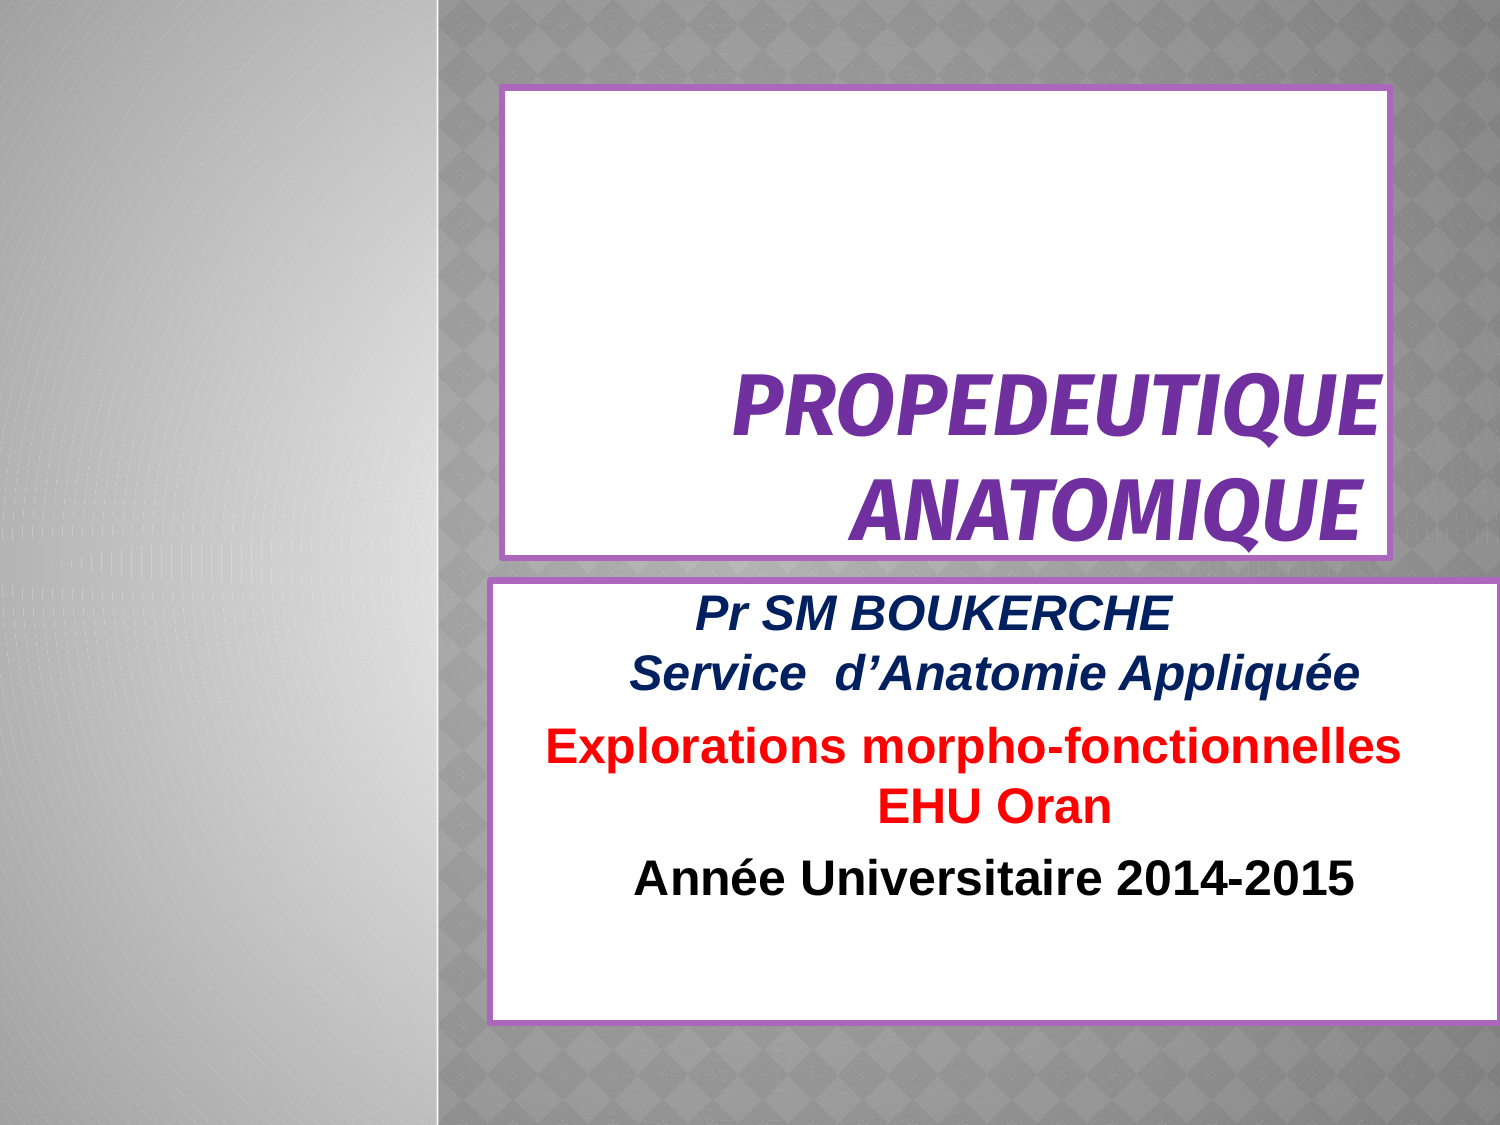

# Propedeutique anatomique
	Pr SM BOUKERCHE   		Service  d’Anatomie Appliquée
Explorations morpho-fonctionnelles 	EHU Oran
Année Universitaire 2014-2015